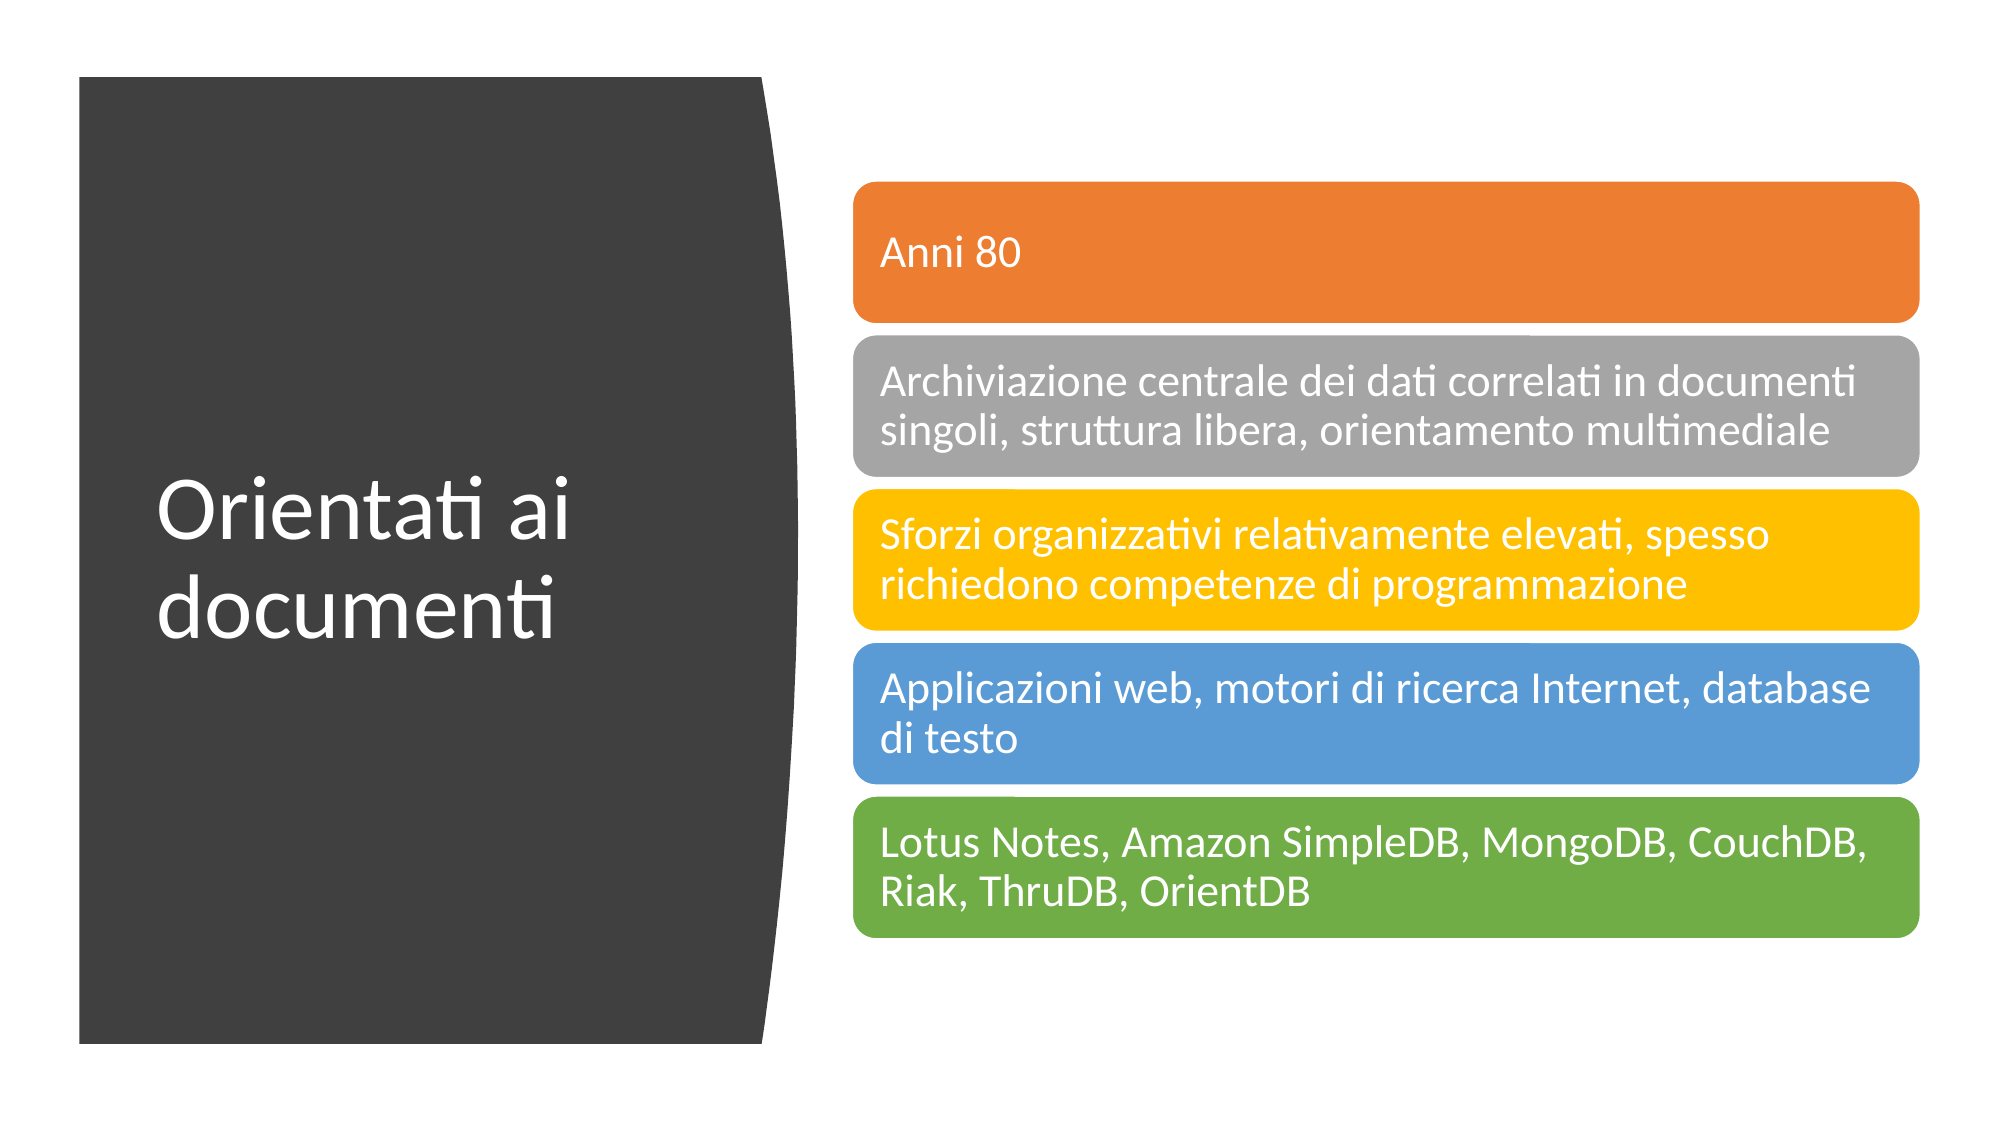

Anni 80
Archiviazione centrale dei dati correlati in documenti singoli, struttura libera, orientamento multimediale
Sforzi organizzativi relativamente elevati, spesso richiedono competenze di programmazione
Applicazioni web, motori di ricerca Internet, database di testo
Lotus Notes, Amazon SimpleDB, MongoDB, CouchDB, Riak, ThruDB, OrientDB

# Orientati ai documenti